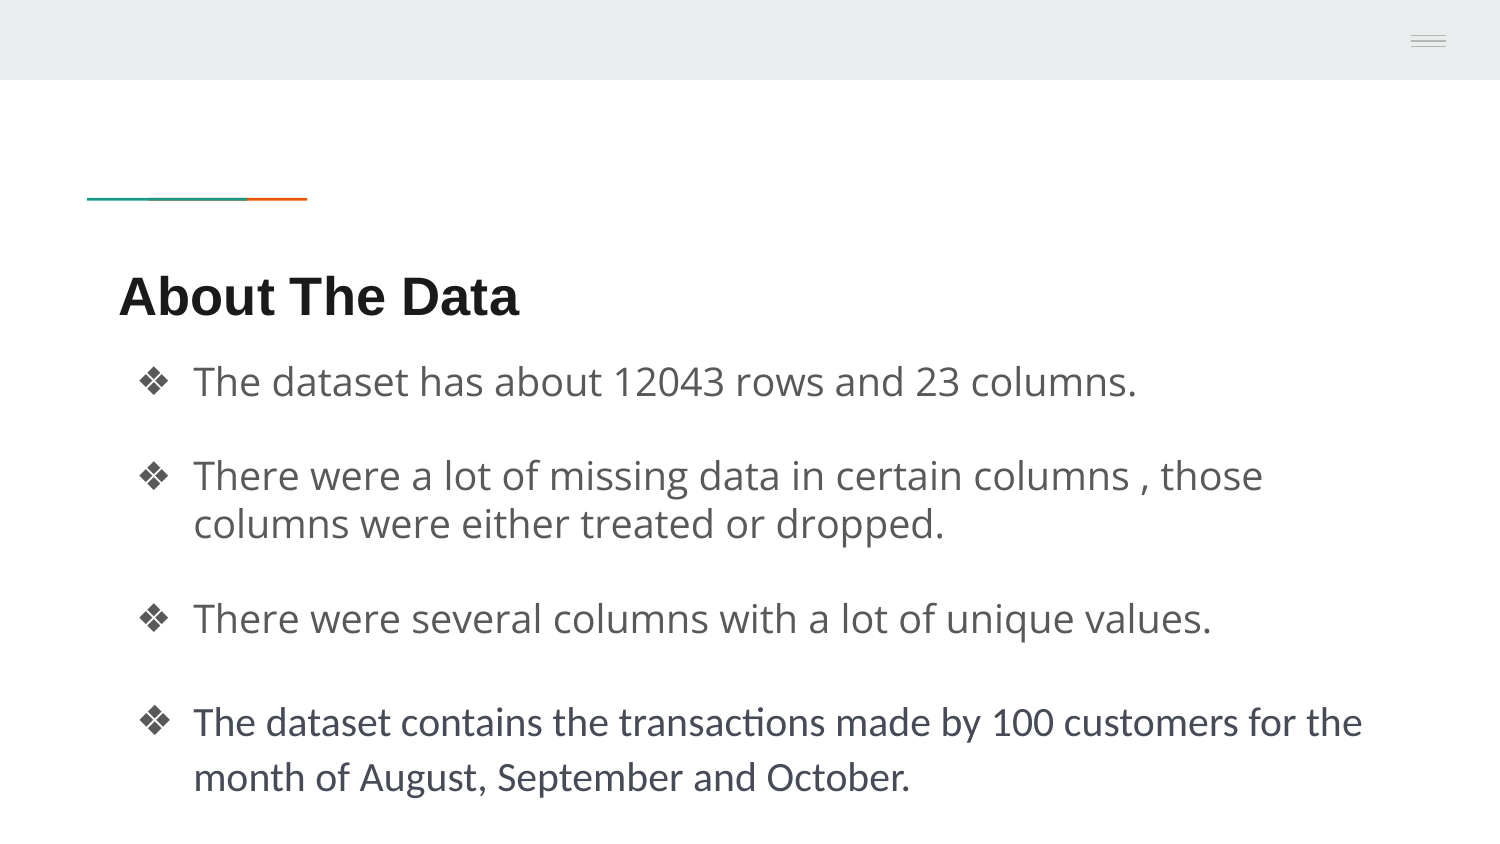

# About The Data
The dataset has about 12043 rows and 23 columns.
There were a lot of missing data in certain columns , those columns were either treated or dropped.
There were several columns with a lot of unique values.
The dataset contains the transactions made by 100 customers for the month of August, September and October.